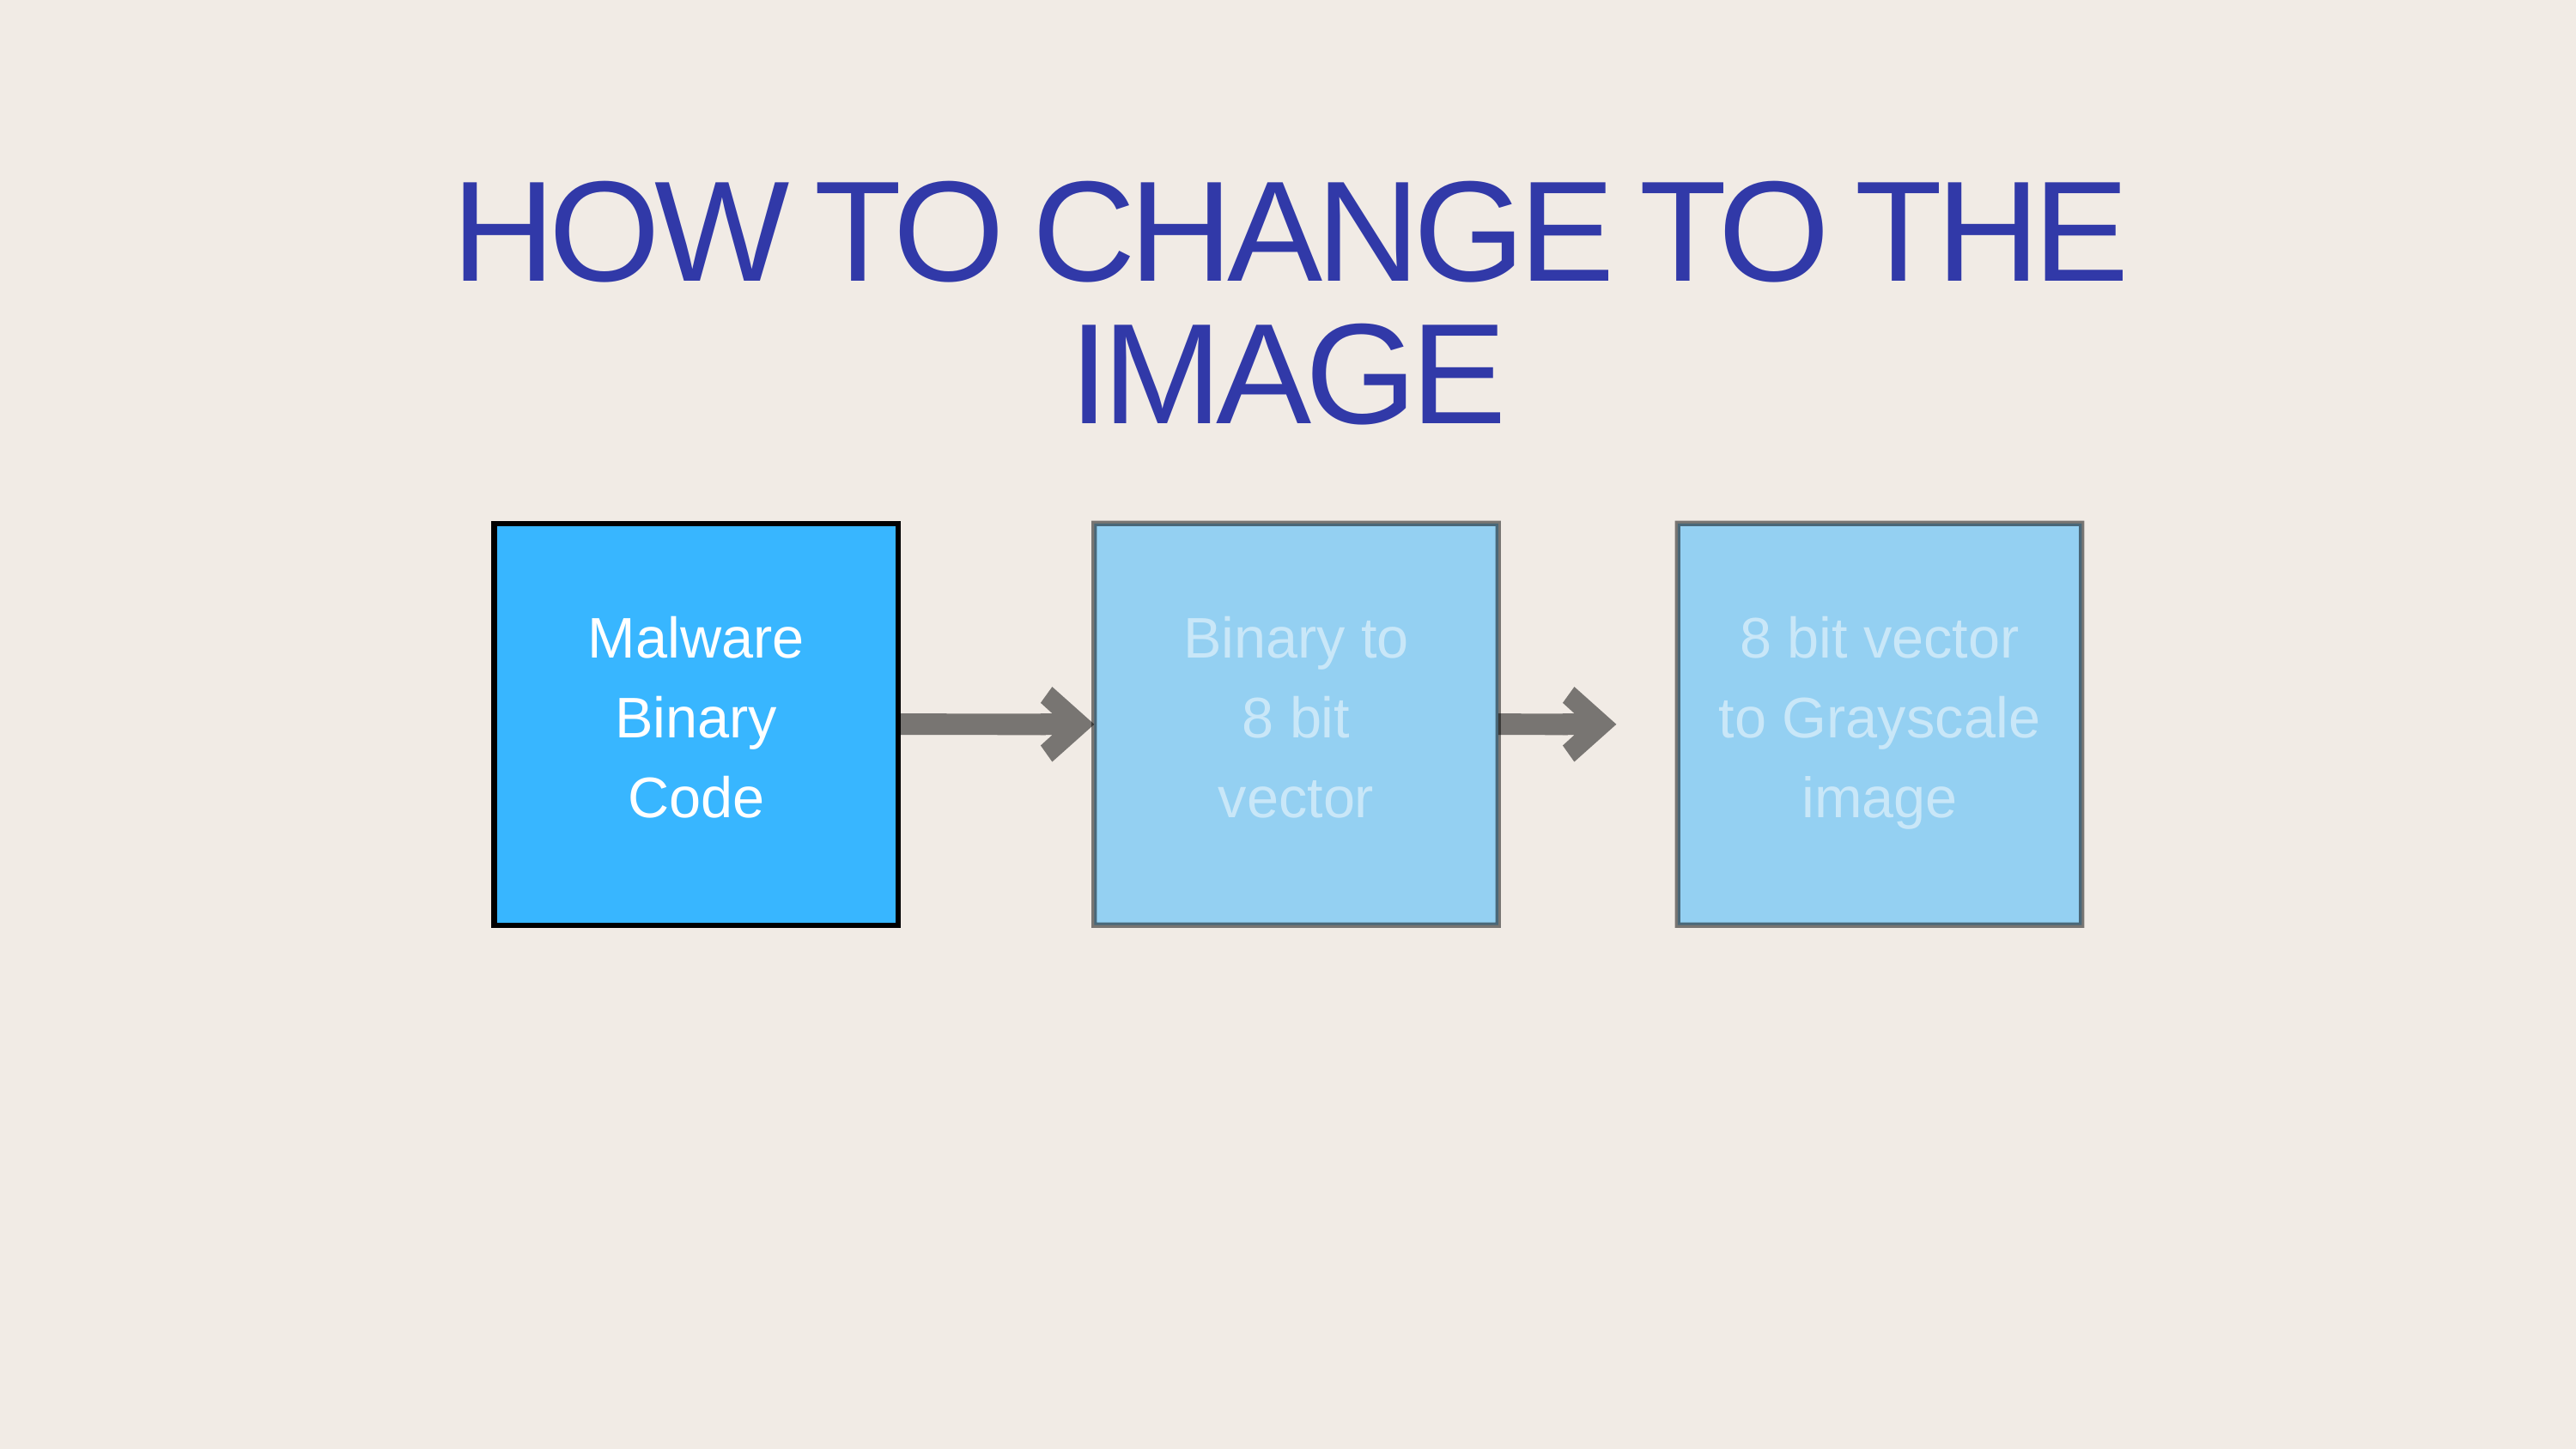

HOW TO CHANGE TO THE IMAGE

Malware
Binary
Code

Binary to
8 bit
vector

8 bit vector
to Grayscale
image